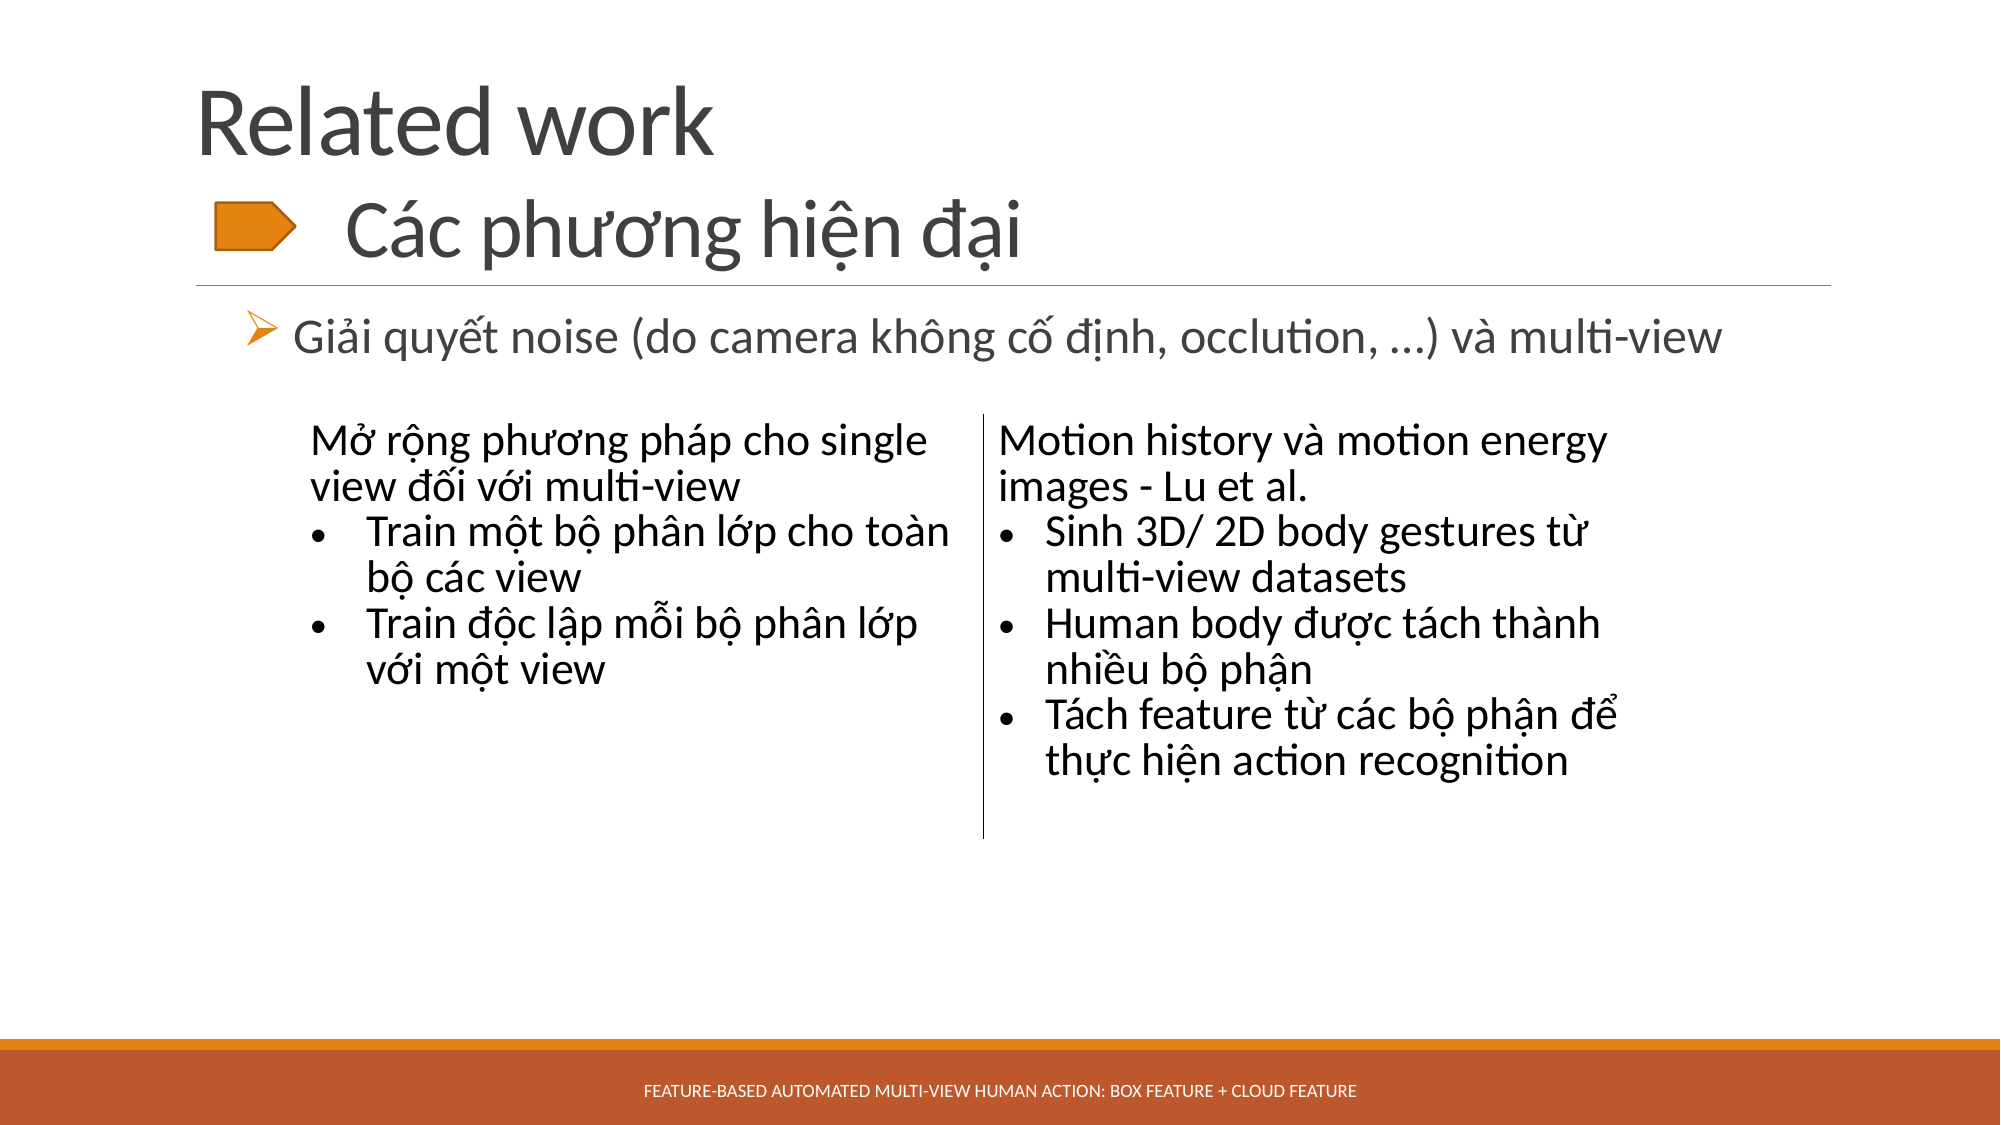

# Related work Các phương hiện đại

 Giải quyết noise (do camera không cố định, occlution, …) và multi-view

| Mở rộng phương pháp cho single view đối với multi-view Train một bộ phân lớp cho toàn bộ các view Train độc lập mỗi bộ phân lớp với một view | Motion history và motion energy images - Lu et al. Sinh 3D/ 2D body gestures từ multi-view datasets Human body được tách thành nhiều bộ phận Tách feature từ các bộ phận để thực hiện action recognition |
| --- | --- |
Feature-based Automated Multi-view Human Action: Box feature + Cloud feature